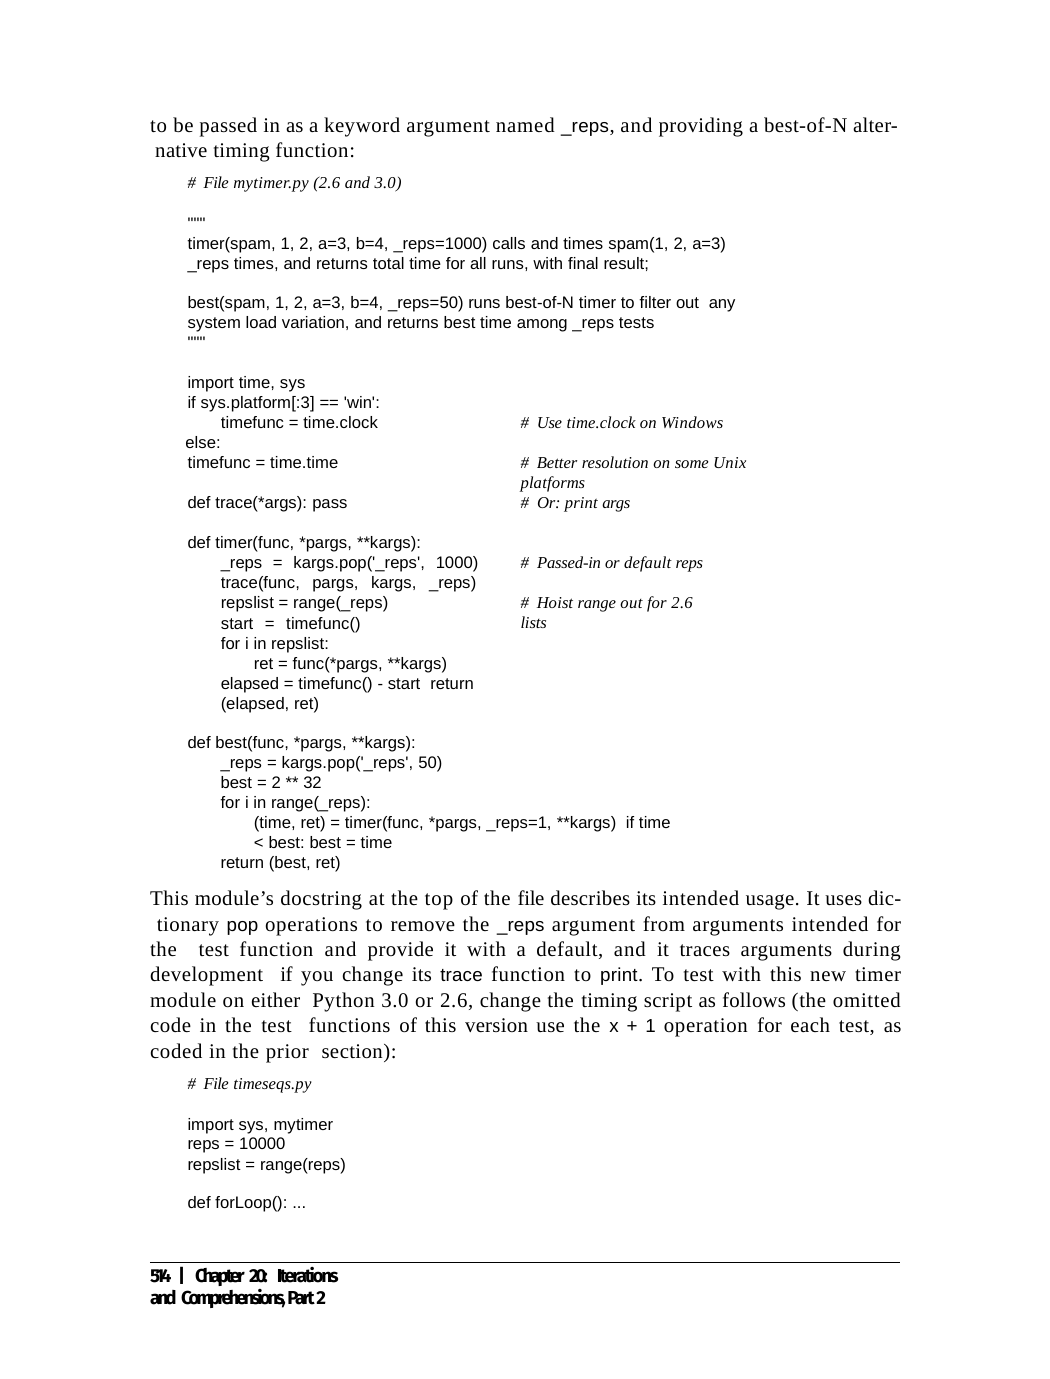

to be passed in as a keyword argument named _reps, and providing a best-of-N alter-  native timing function:
# File mytimer.py (2.6 and 3.0)

"""
timer(spam, 1, 2, a=3, b=4, _reps=1000) calls and times spam(1, 2, a=3)
_reps times, and returns total time for all runs, with final result;

best(spam, 1, 2, a=3, b=4, _reps=50) runs best-of-N timer to filter out  any system load variation, and returns best time among _reps tests
"""
import time, sys
if sys.platform[:3] == 'win':  timefunc = time.clock
else:
timefunc = time.time
# Use time.clock on Windows
# Better resolution on some Unix platforms
def trace(*args): pass
# Or: print args
def timer(func, *pargs, **kargs):
_reps = kargs.pop('_reps', 1000)  trace(func, pargs, kargs, _reps)  repslist = range(_reps)
start = timefunc()  for i in repslist:
ret = func(*pargs, **kargs)  elapsed = timefunc() - start  return (elapsed, ret)
# Passed-in or default reps
# Hoist range out for 2.6 lists
def best(func, *pargs, **kargs):
_reps = kargs.pop('_reps', 50)  best = 2 ** 32
for i in range(_reps):
(time, ret) = timer(func, *pargs, _reps=1, **kargs)  if time < best: best = time
return (best, ret)
This module’s docstring at the top of the file describes its intended usage. It uses dic-  tionary pop operations to remove the _reps argument from arguments intended for the  test function and provide it with a default, and it traces arguments during development  if you change its trace function to print. To test with this new timer module on either  Python 3.0 or 2.6, change the timing script as follows (the omitted code in the test  functions of this version use the x + 1 operation for each test, as coded in the prior  section):
# File timeseqs.py

import sys, mytimer  reps = 10000
repslist = range(reps)

def forLoop(): ...

514  |  Chapter 20:  Iterations and Comprehensions, Part 2